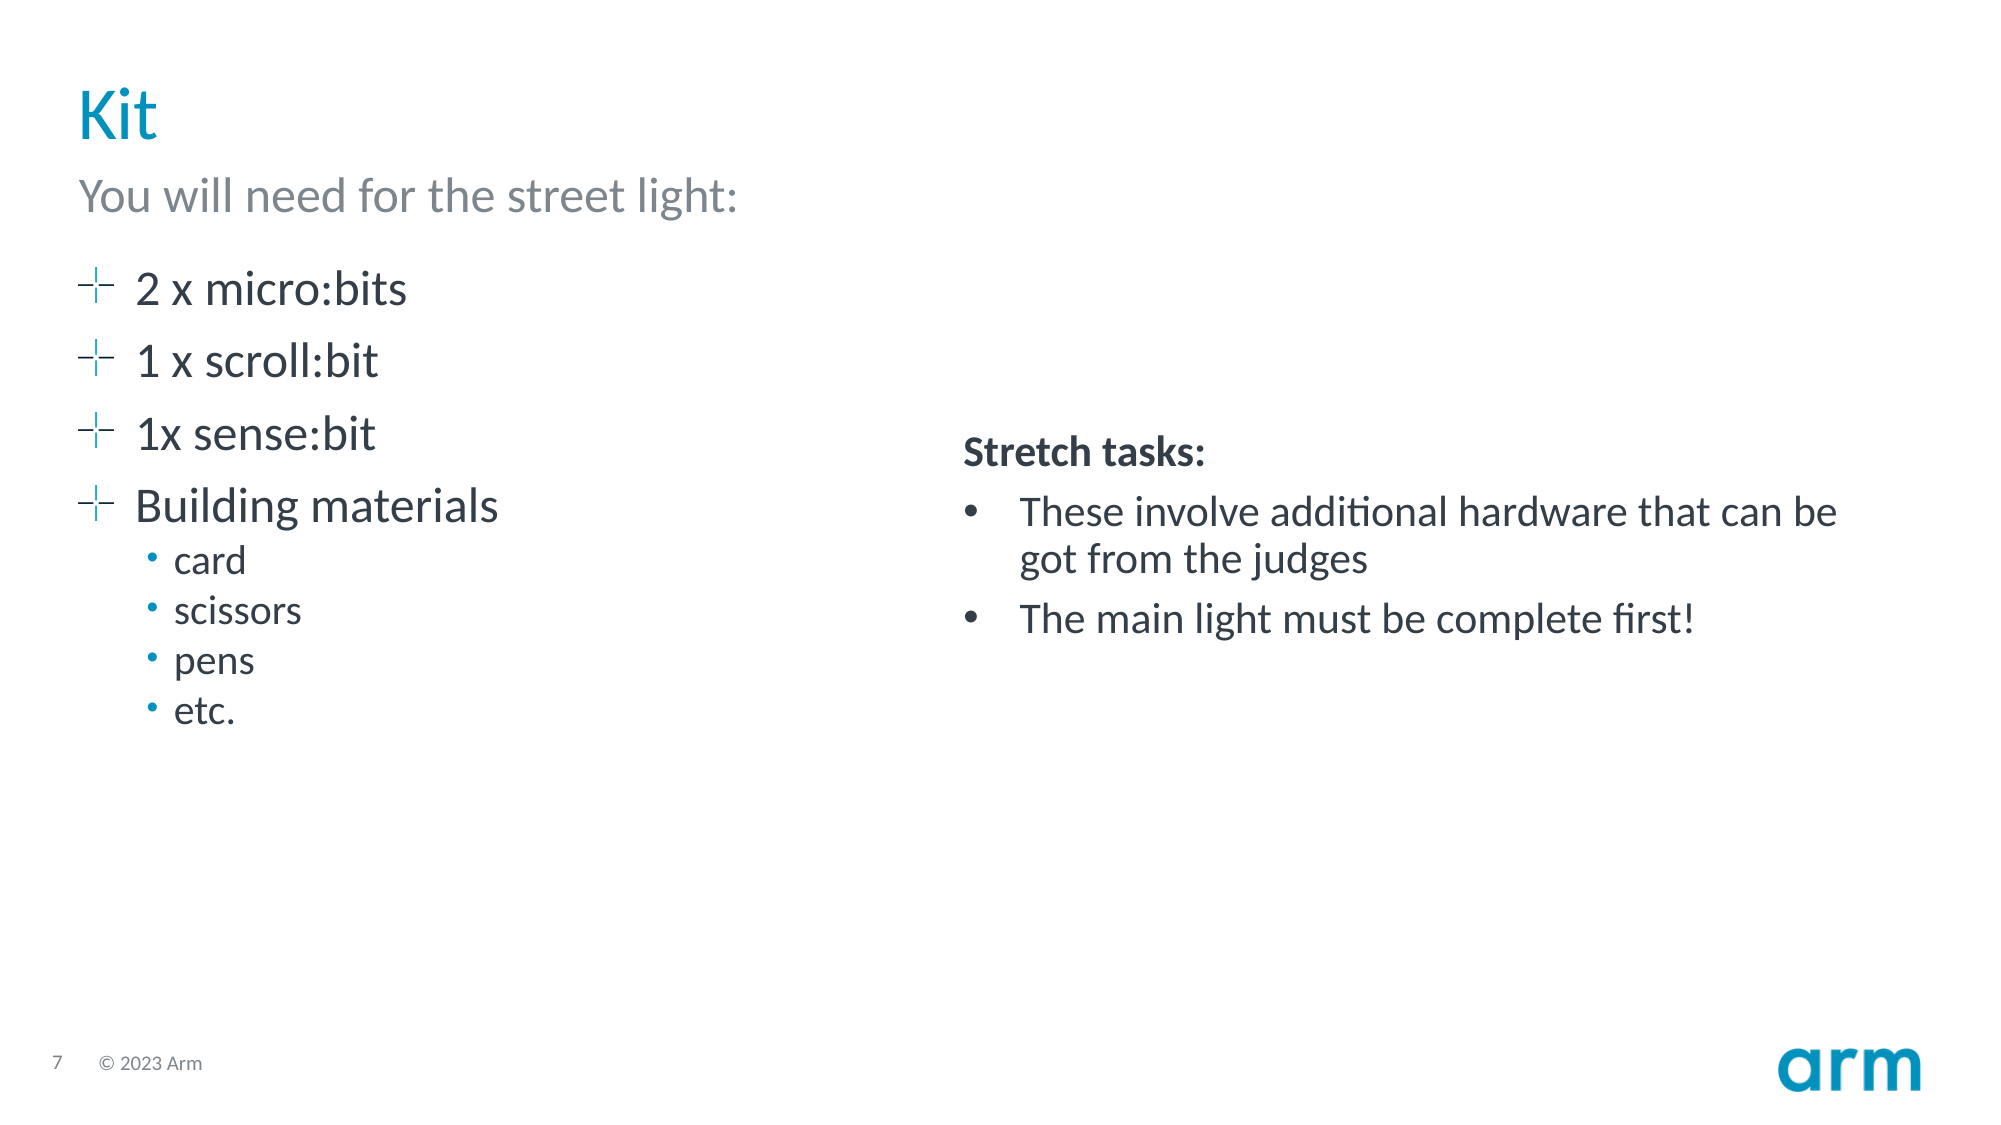

# Kit
You will need for the street light:
2 x micro:bits
1 x scroll:bit
1x sense:bit
Building materials
card
scissors
pens
etc.
Stretch tasks:
These involve additional hardware that can be got from the judges
The main light must be complete first!